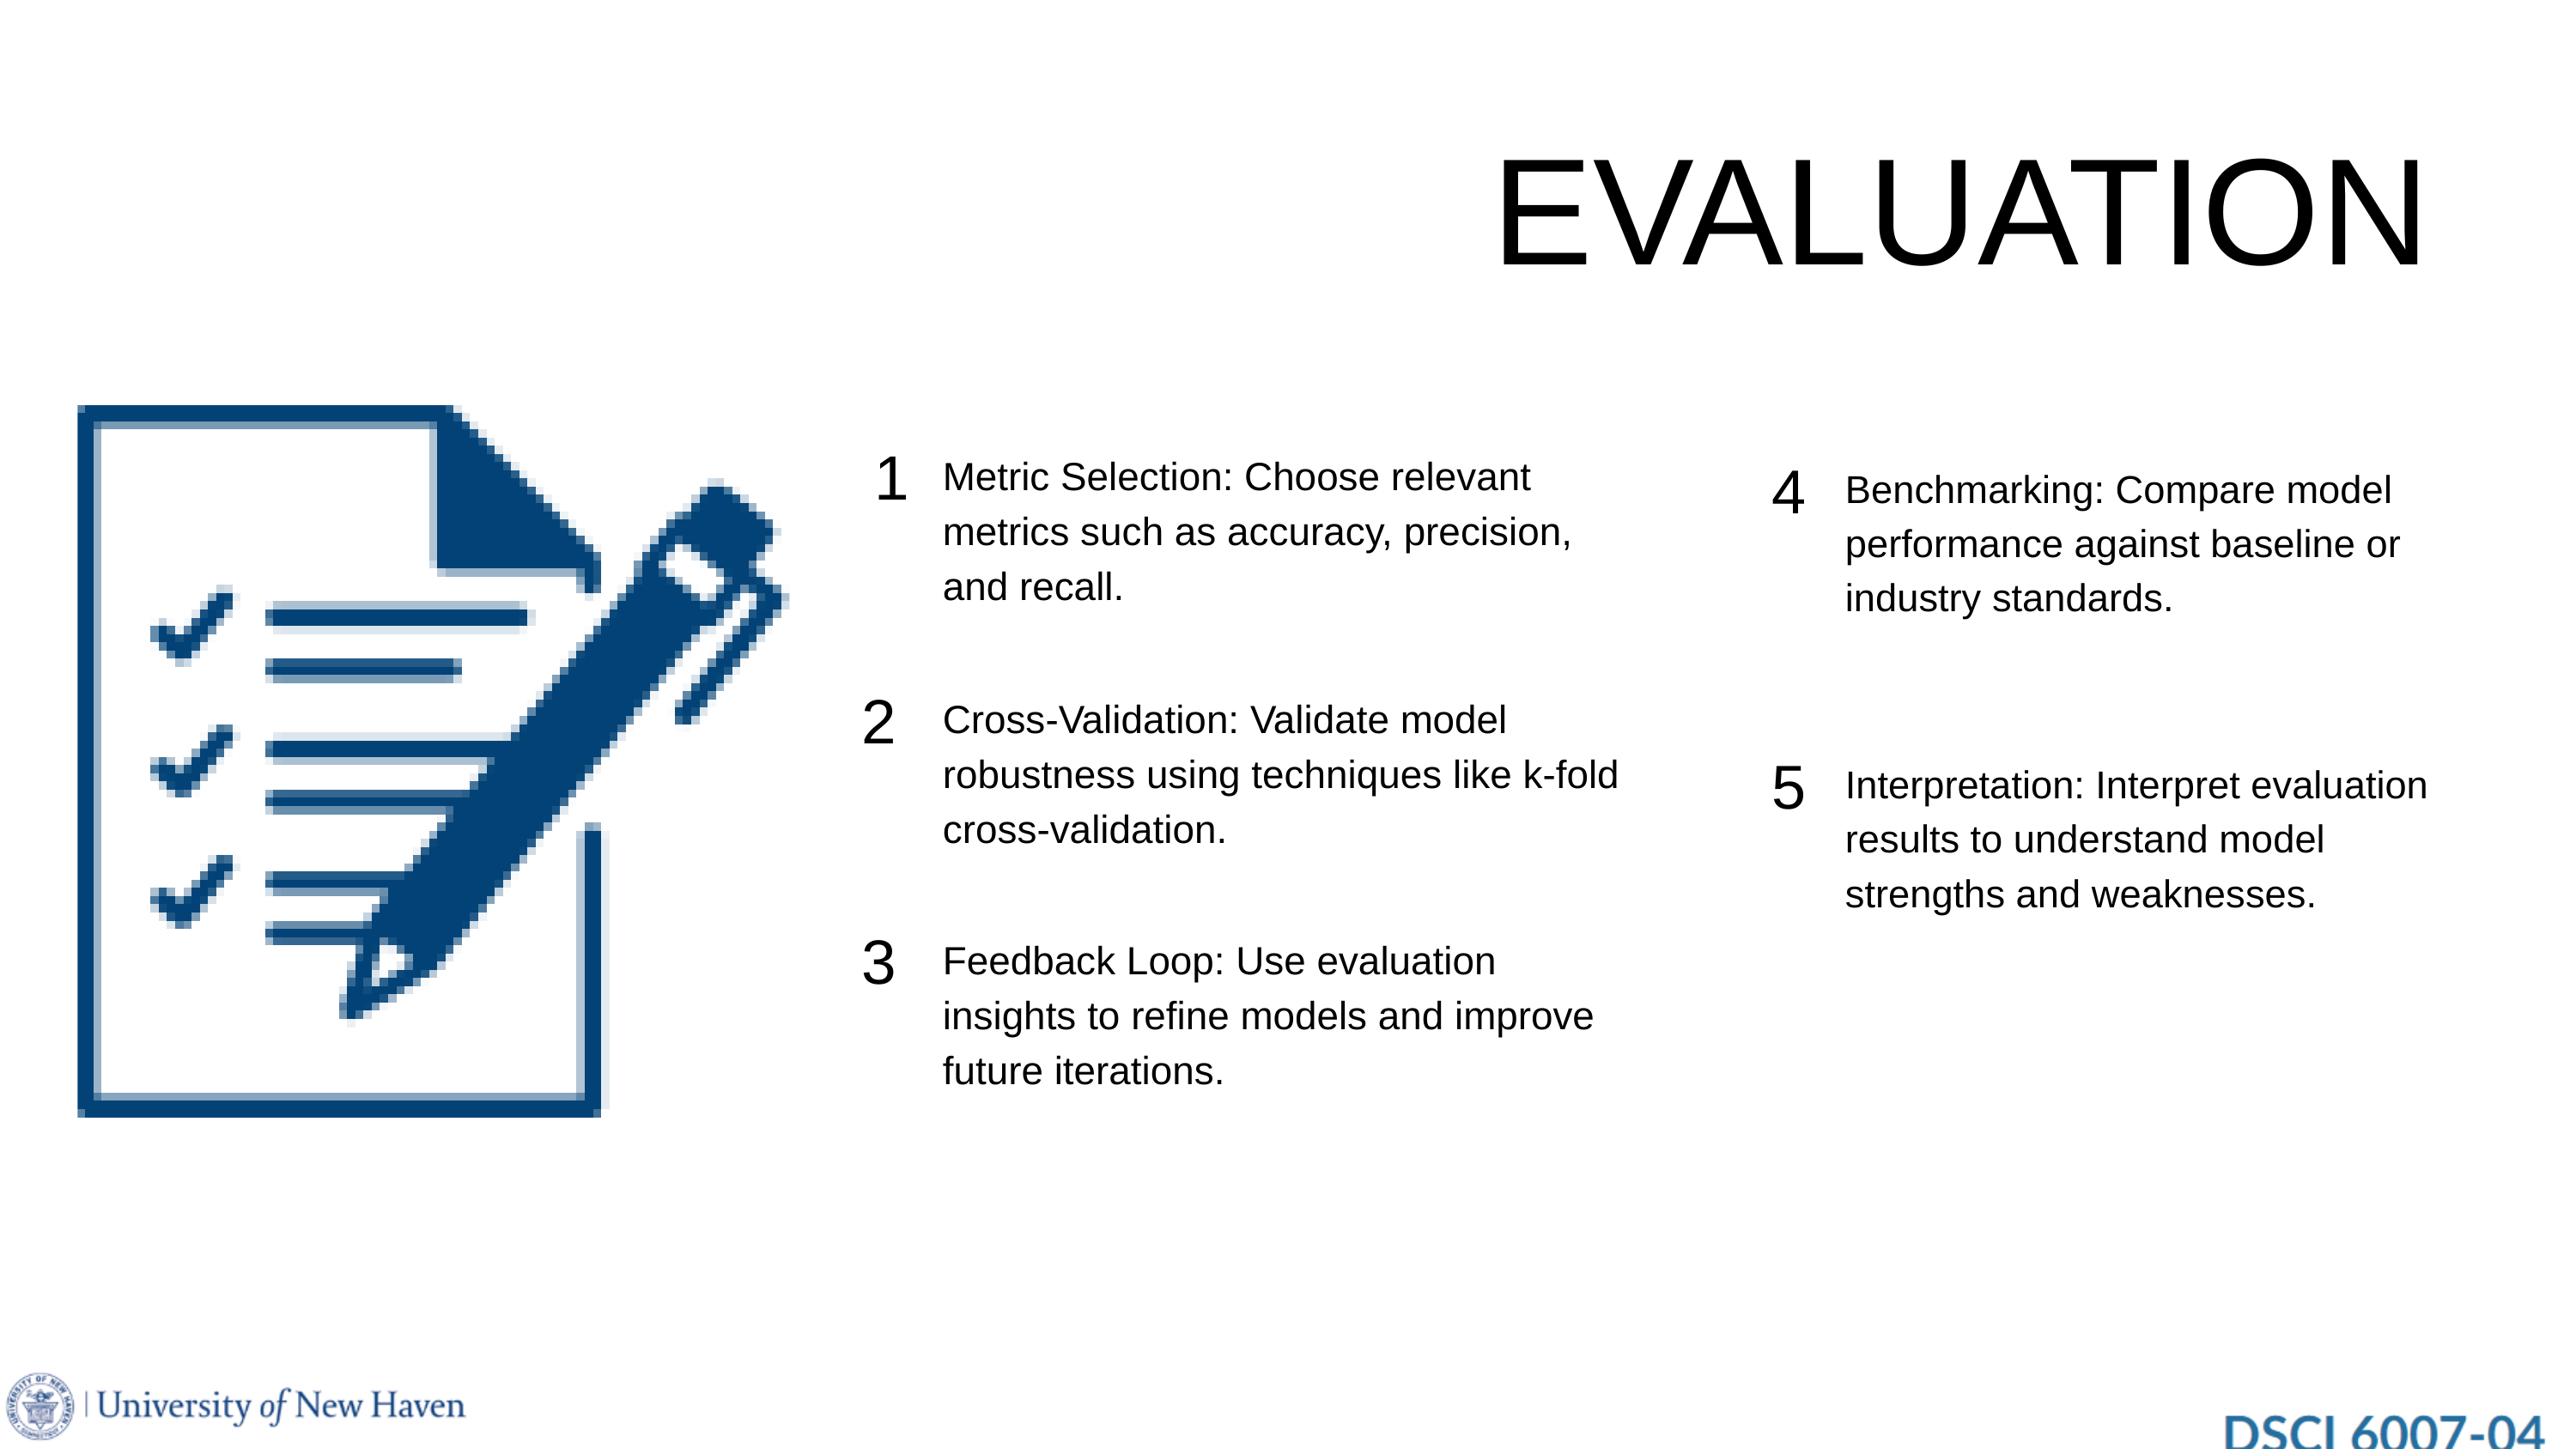

EVALUATION

4
Benchmarking: Compare model performance against baseline or industry standards.
1
Metric Selection: Choose relevant metrics such as accuracy, precision, and recall.

2
Cross-Validation: Validate model robustness using techniques like k-fold cross-validation.

5
Interpretation: Interpret evaluation results to understand model strengths and weaknesses.

3
Feedback Loop: Use evaluation insights to refine models and improve future iterations.